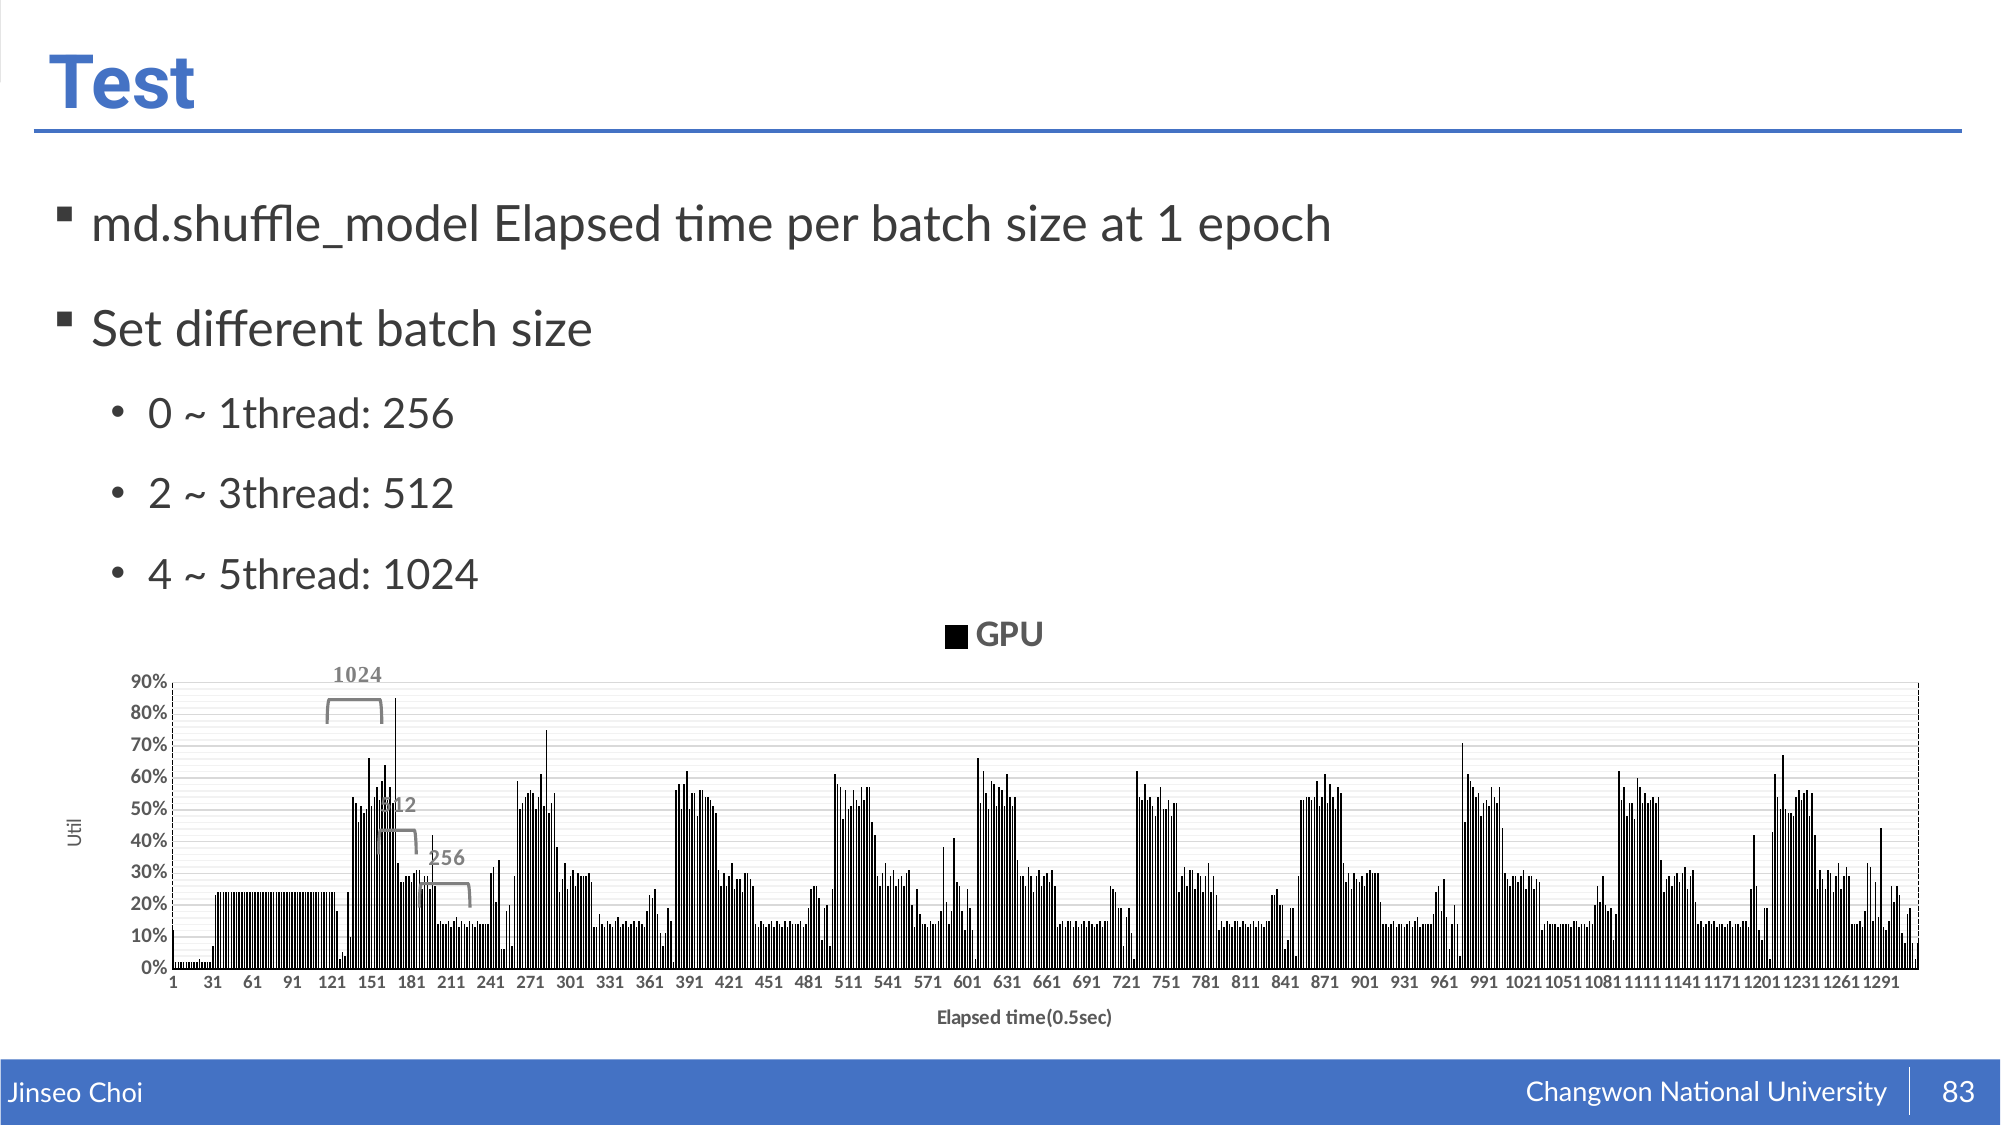

# Test
md.shuffle_model Elapsed time per batch size at 1 epoch
Set different batch size
0 ~ 1thread: 256
2 ~ 3thread: 512
4 ~ 5thread: 1024

### Chart

| Category |  |
|---|---|
83